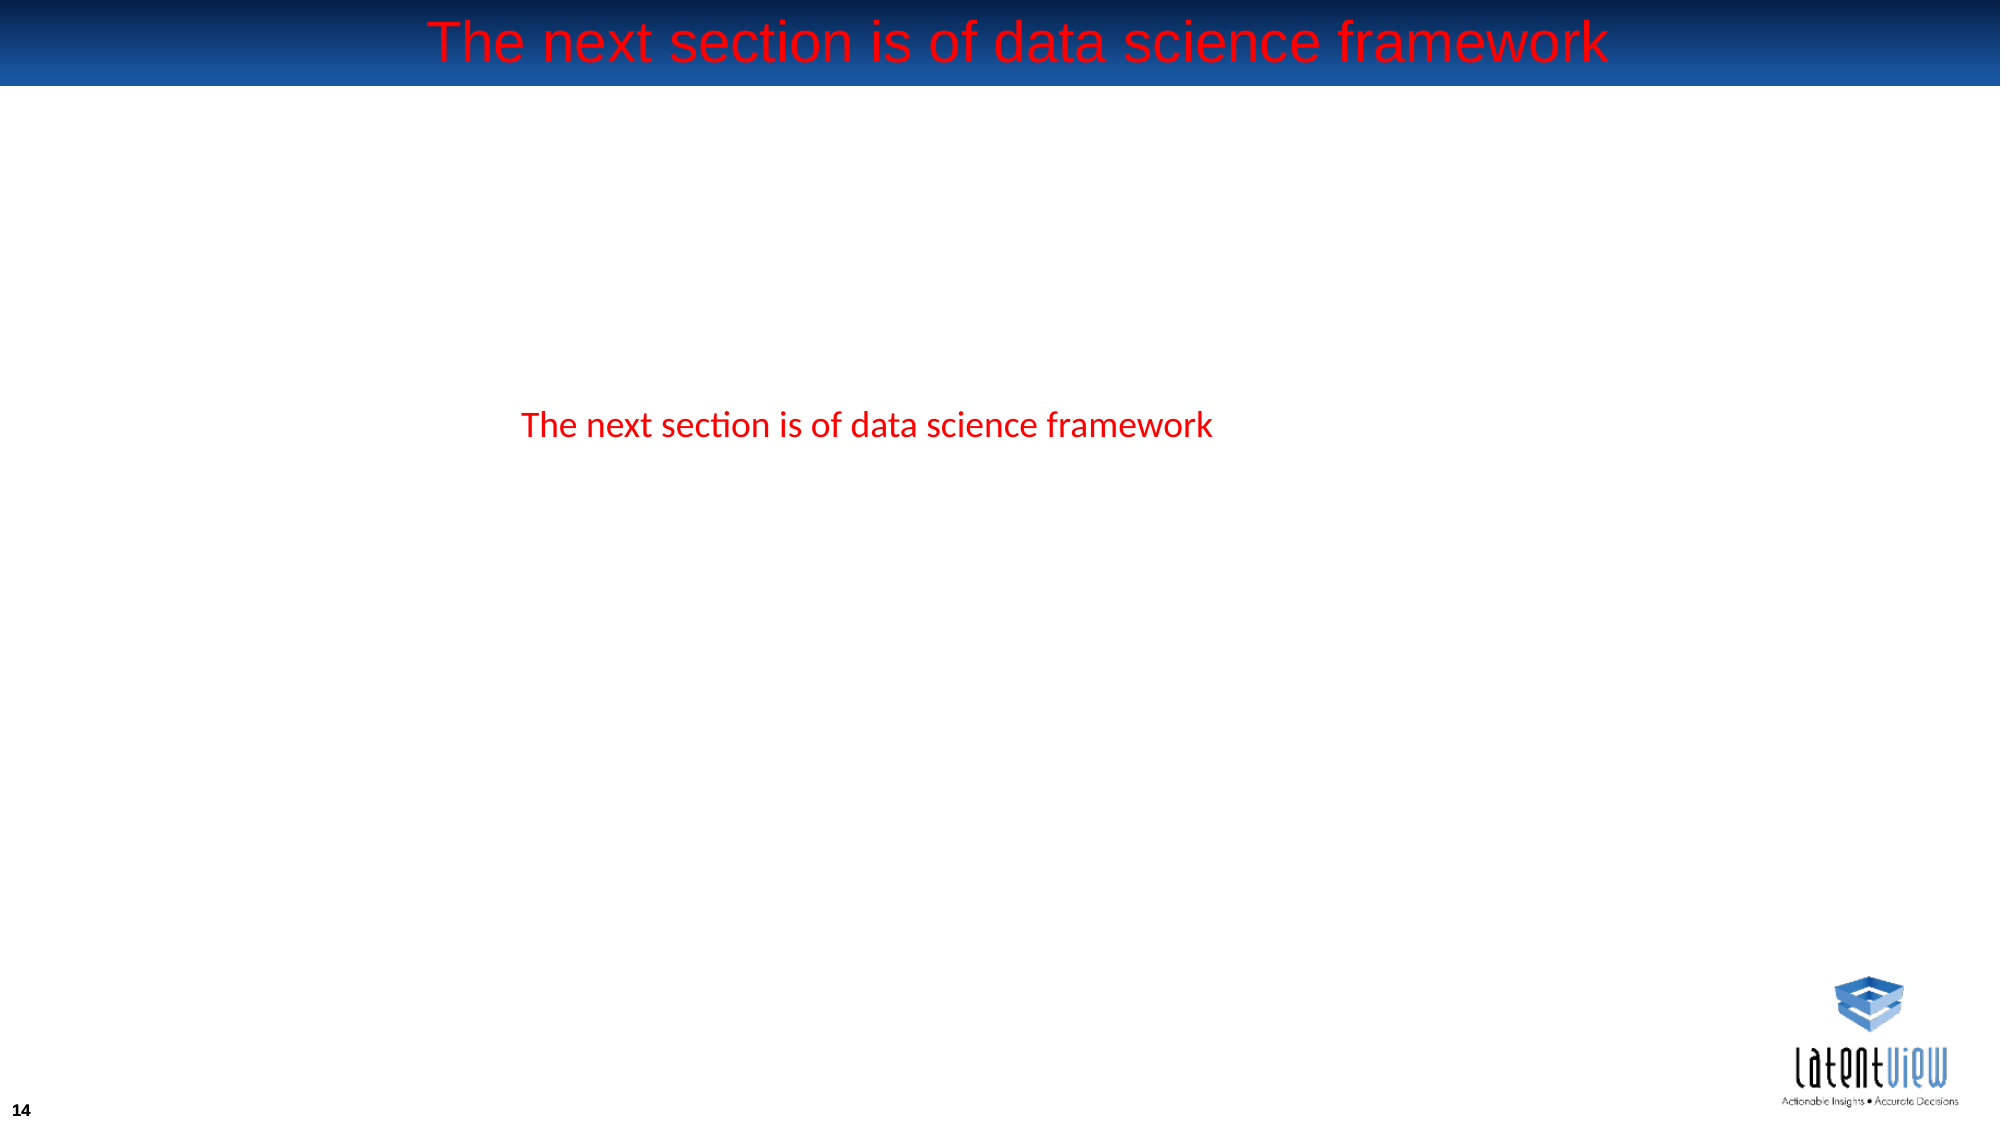

# The next section is of data science framework
The next section is of data science framework